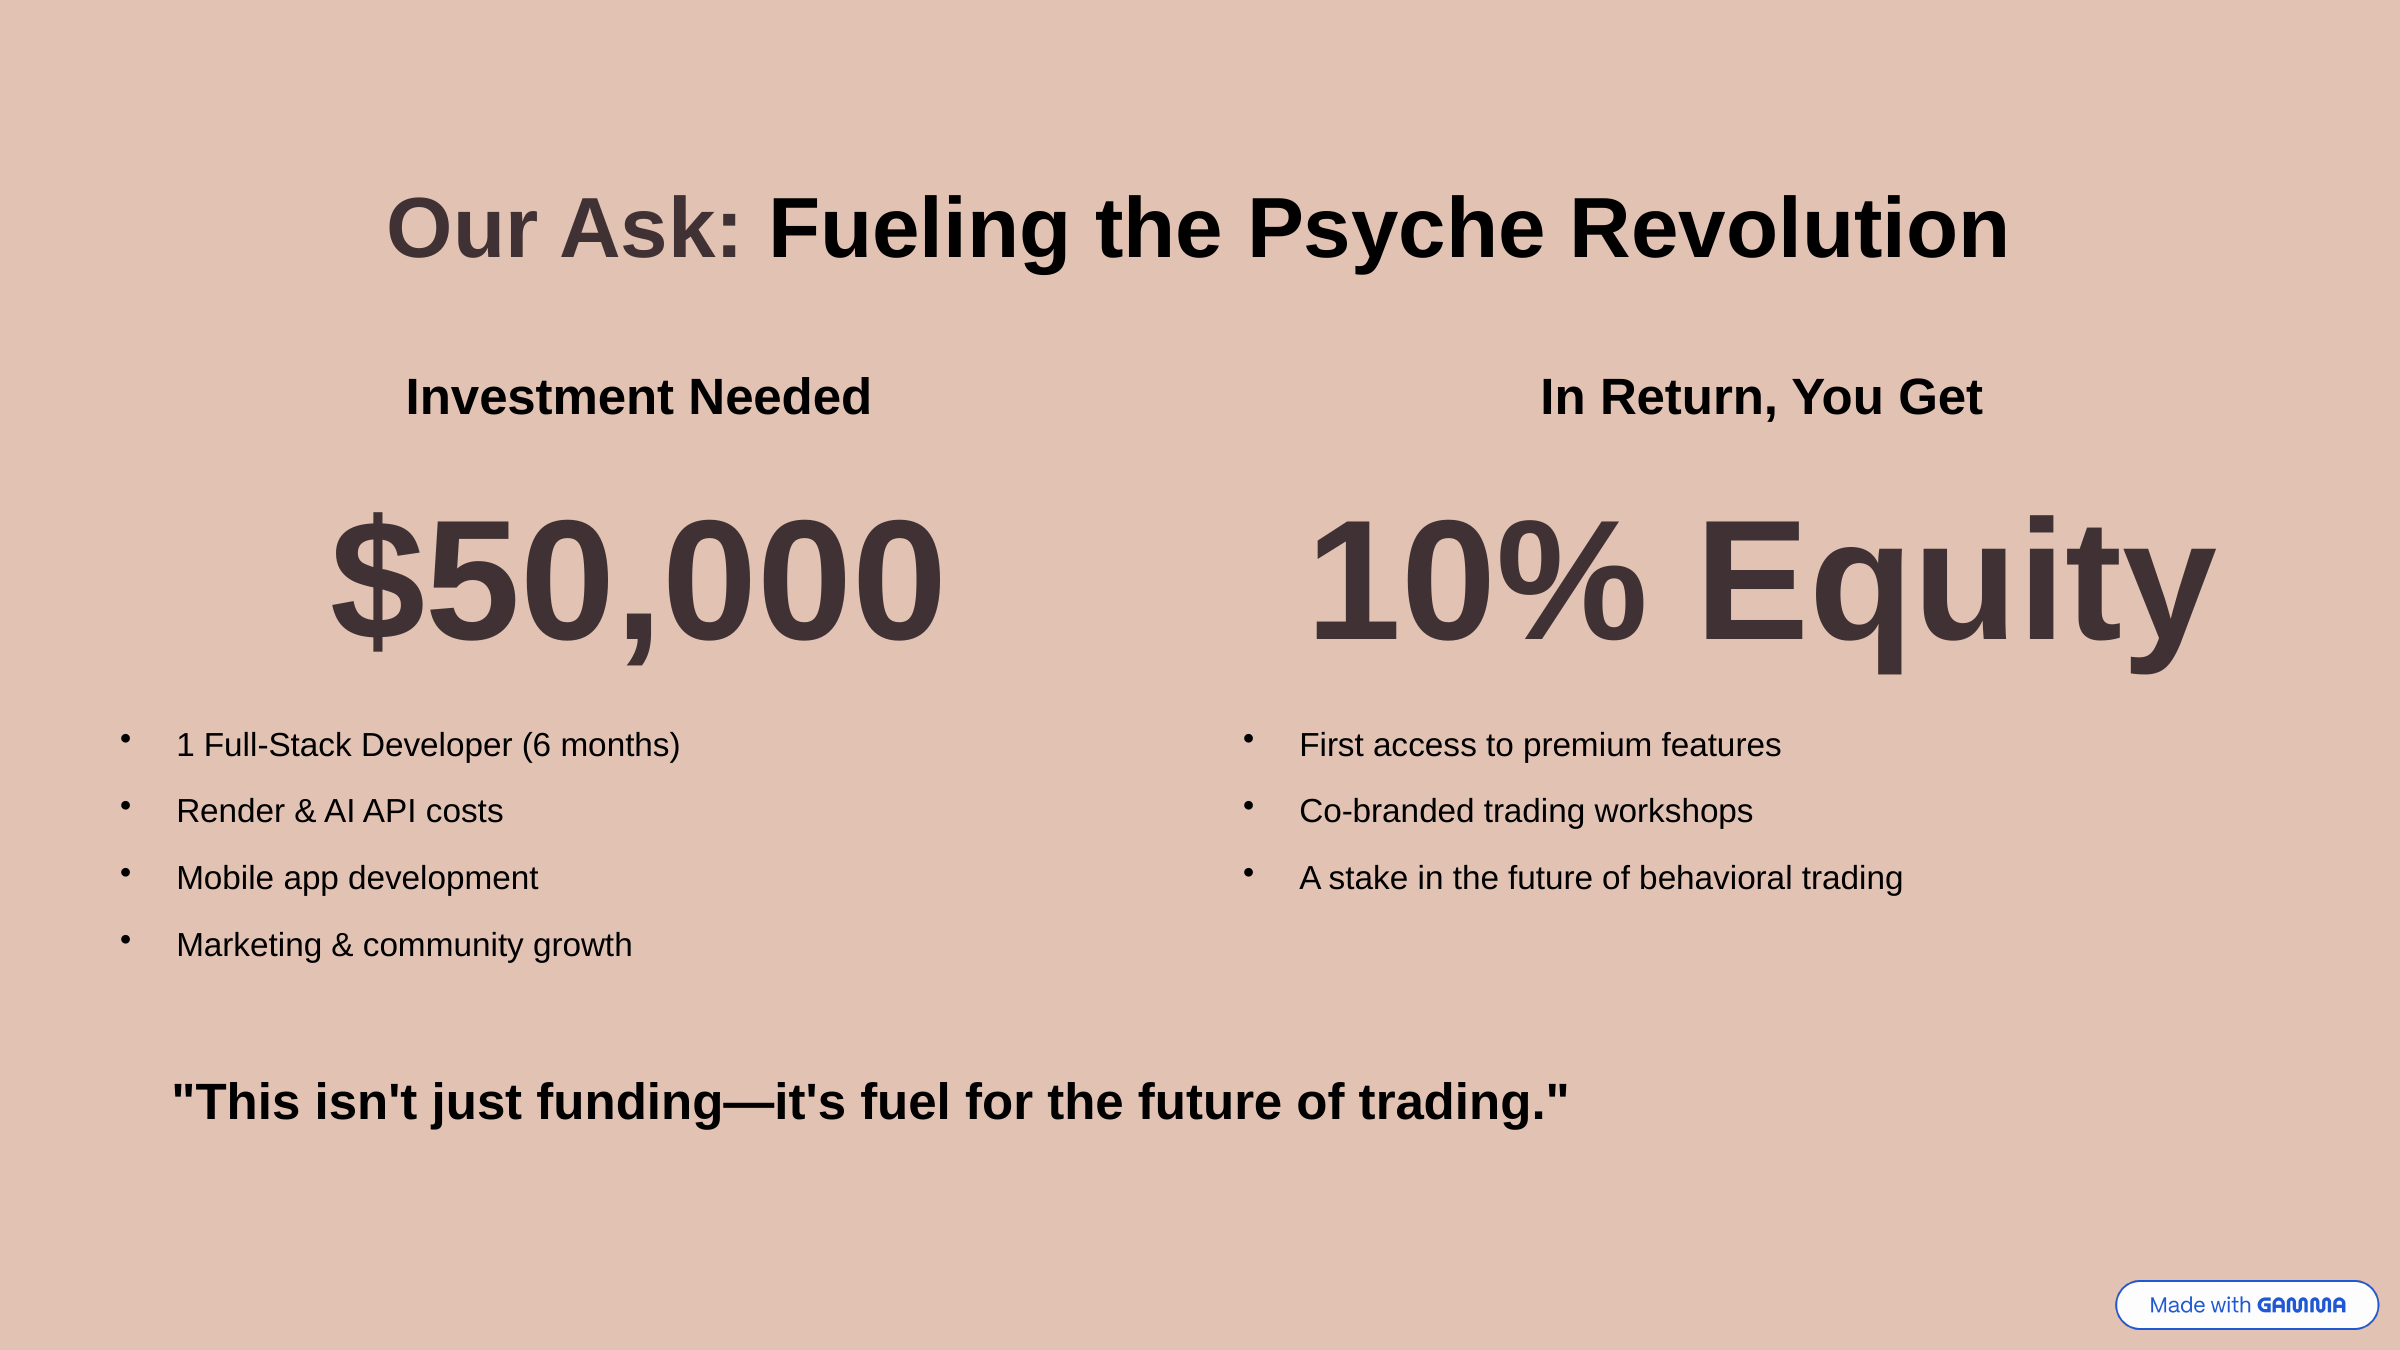

Our Ask: Fueling the Psyche Revolution
Investment Needed
In Return, You Get
$50,000
10% Equity
1 Full-Stack Developer (6 months)
First access to premium features
Render & AI API costs
Co-branded trading workshops
Mobile app development
A stake in the future of behavioral trading
Marketing & community growth

"This isn't just funding—it's fuel for the future of trading."